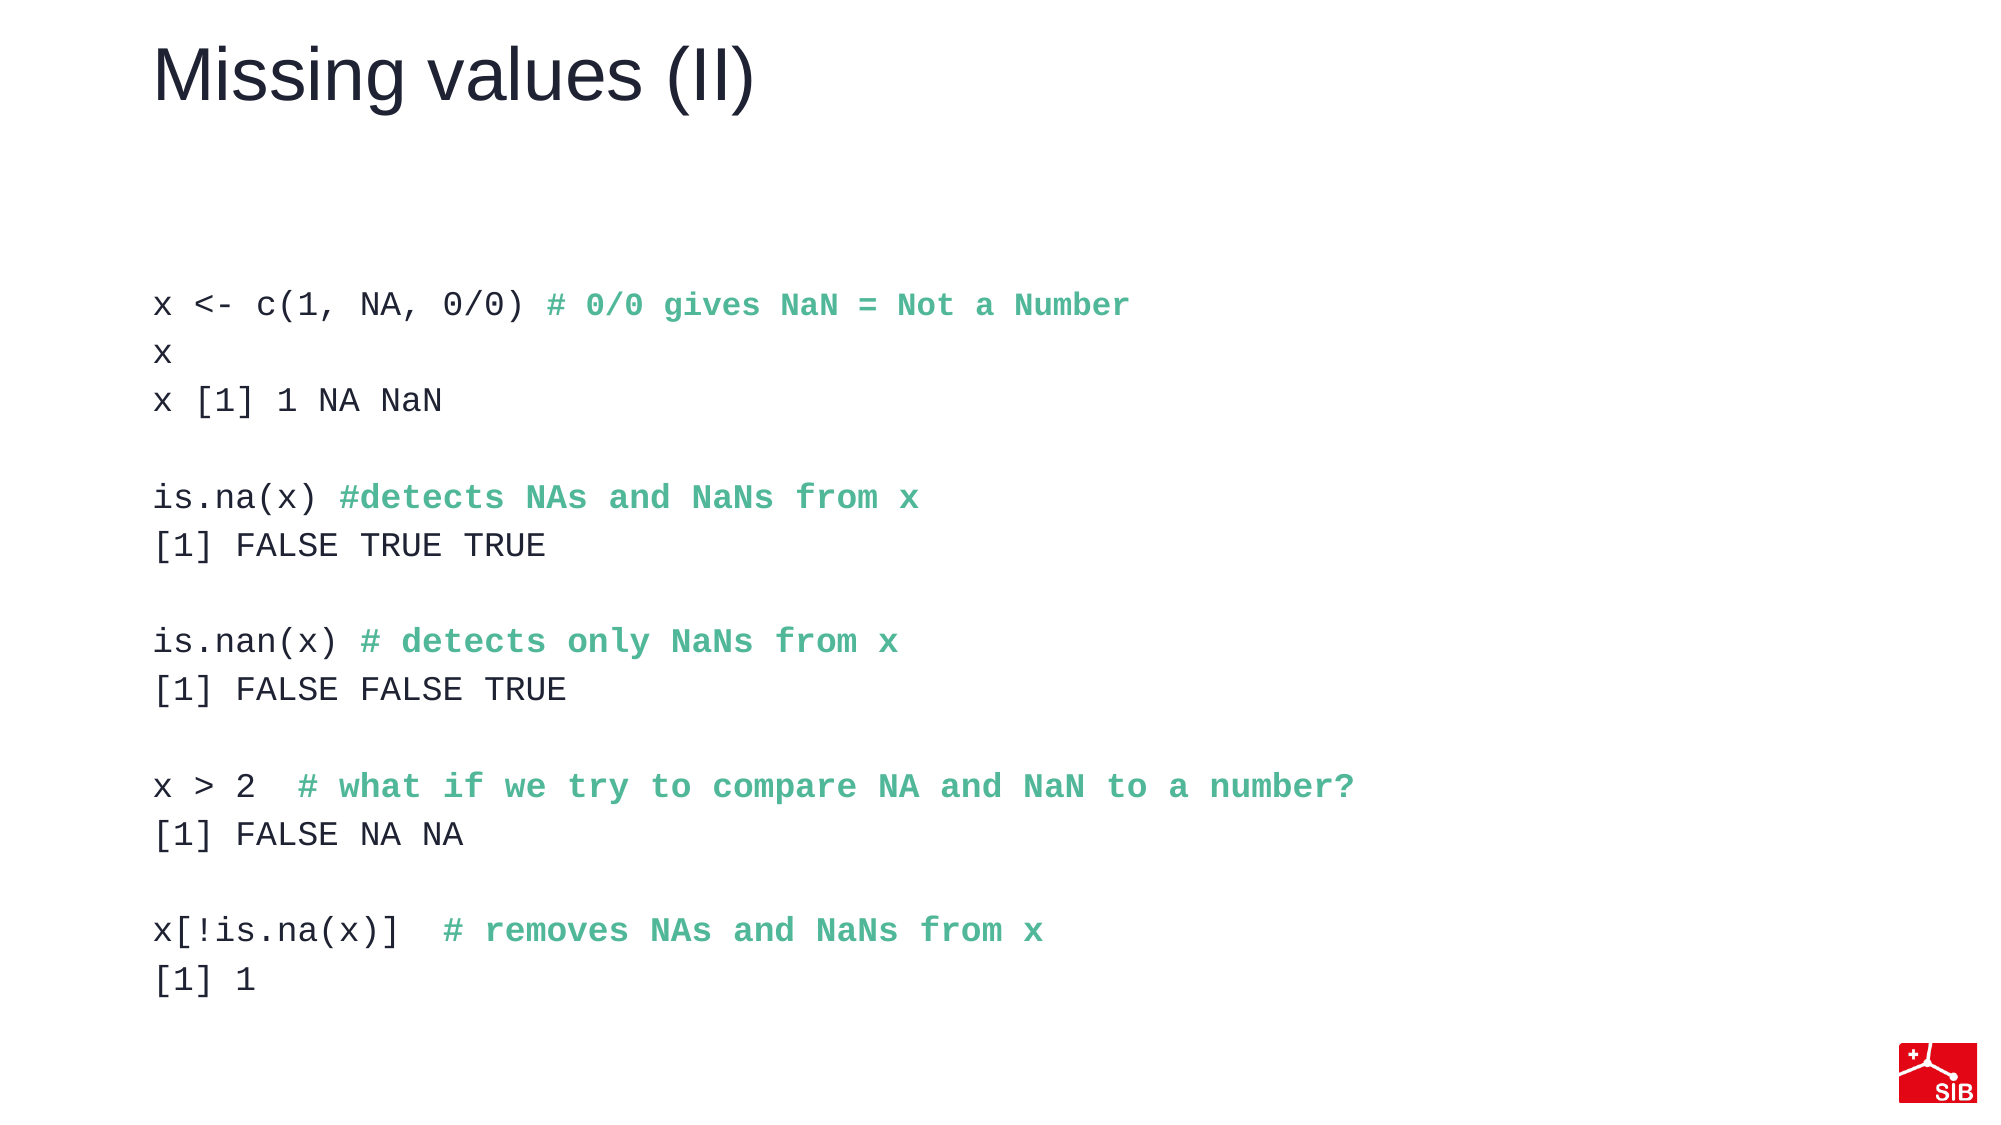

# Missing values (II)
x <- c(1, NA, 0/0) # 0/0 gives NaN = Not a Number
x
x [1] 1 NA NaN

is.na(x) #detects NAs and NaNs from x
[1] FALSE TRUE TRUE

is.nan(x) # detects only NaNs from x
[1] FALSE FALSE TRUE

x > 2  # what if we try to compare NA and NaN to a number?
[1] FALSE NA NA

x[!is.na(x)]  # removes NAs and NaNs from x
[1] 1